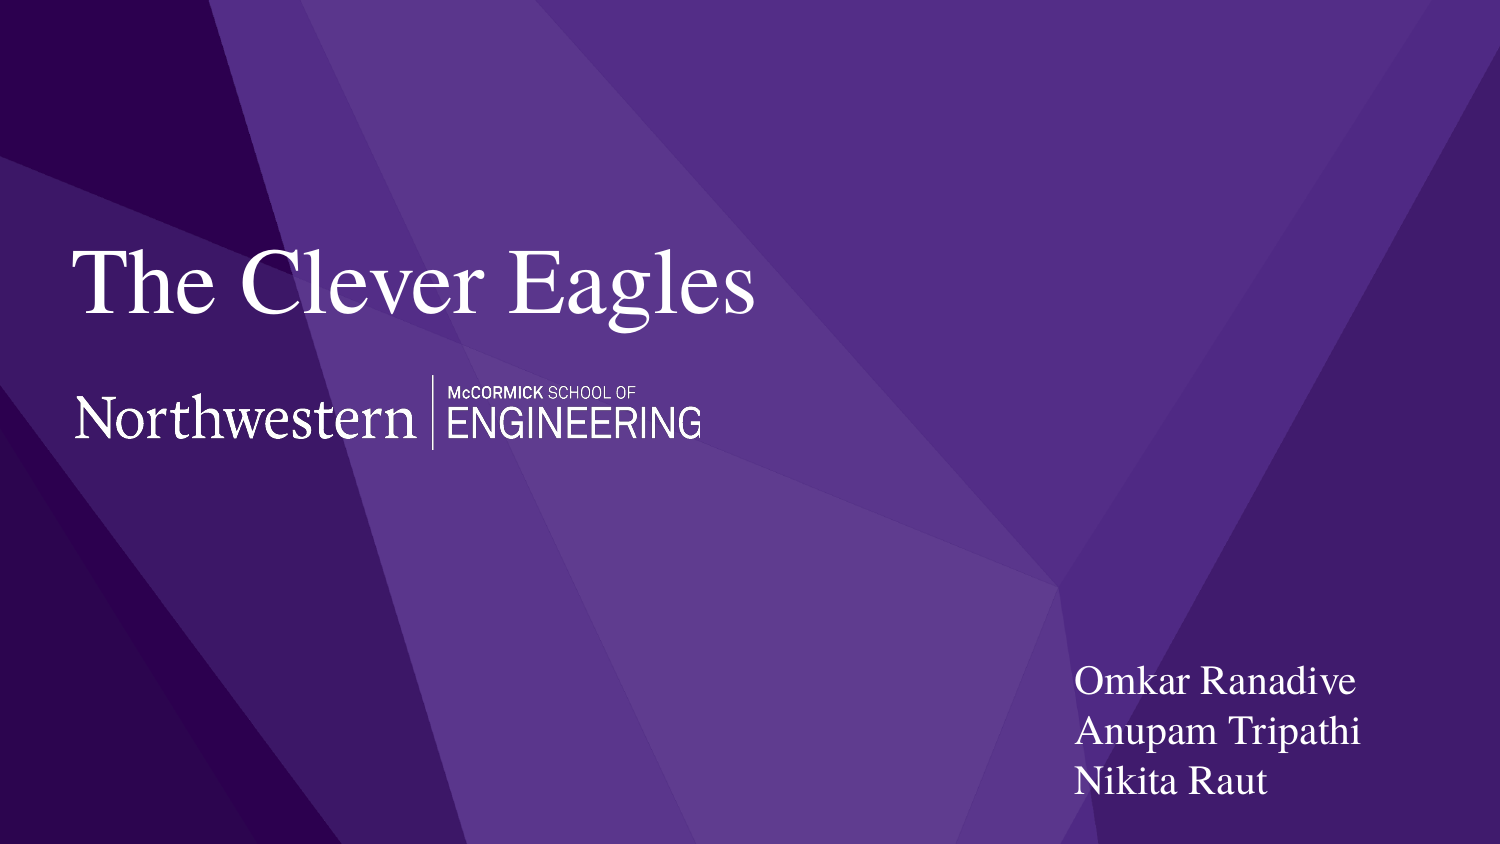

The Clever Eagles

Omkar Ranadive
Anupam Tripathi
Nikita Raut